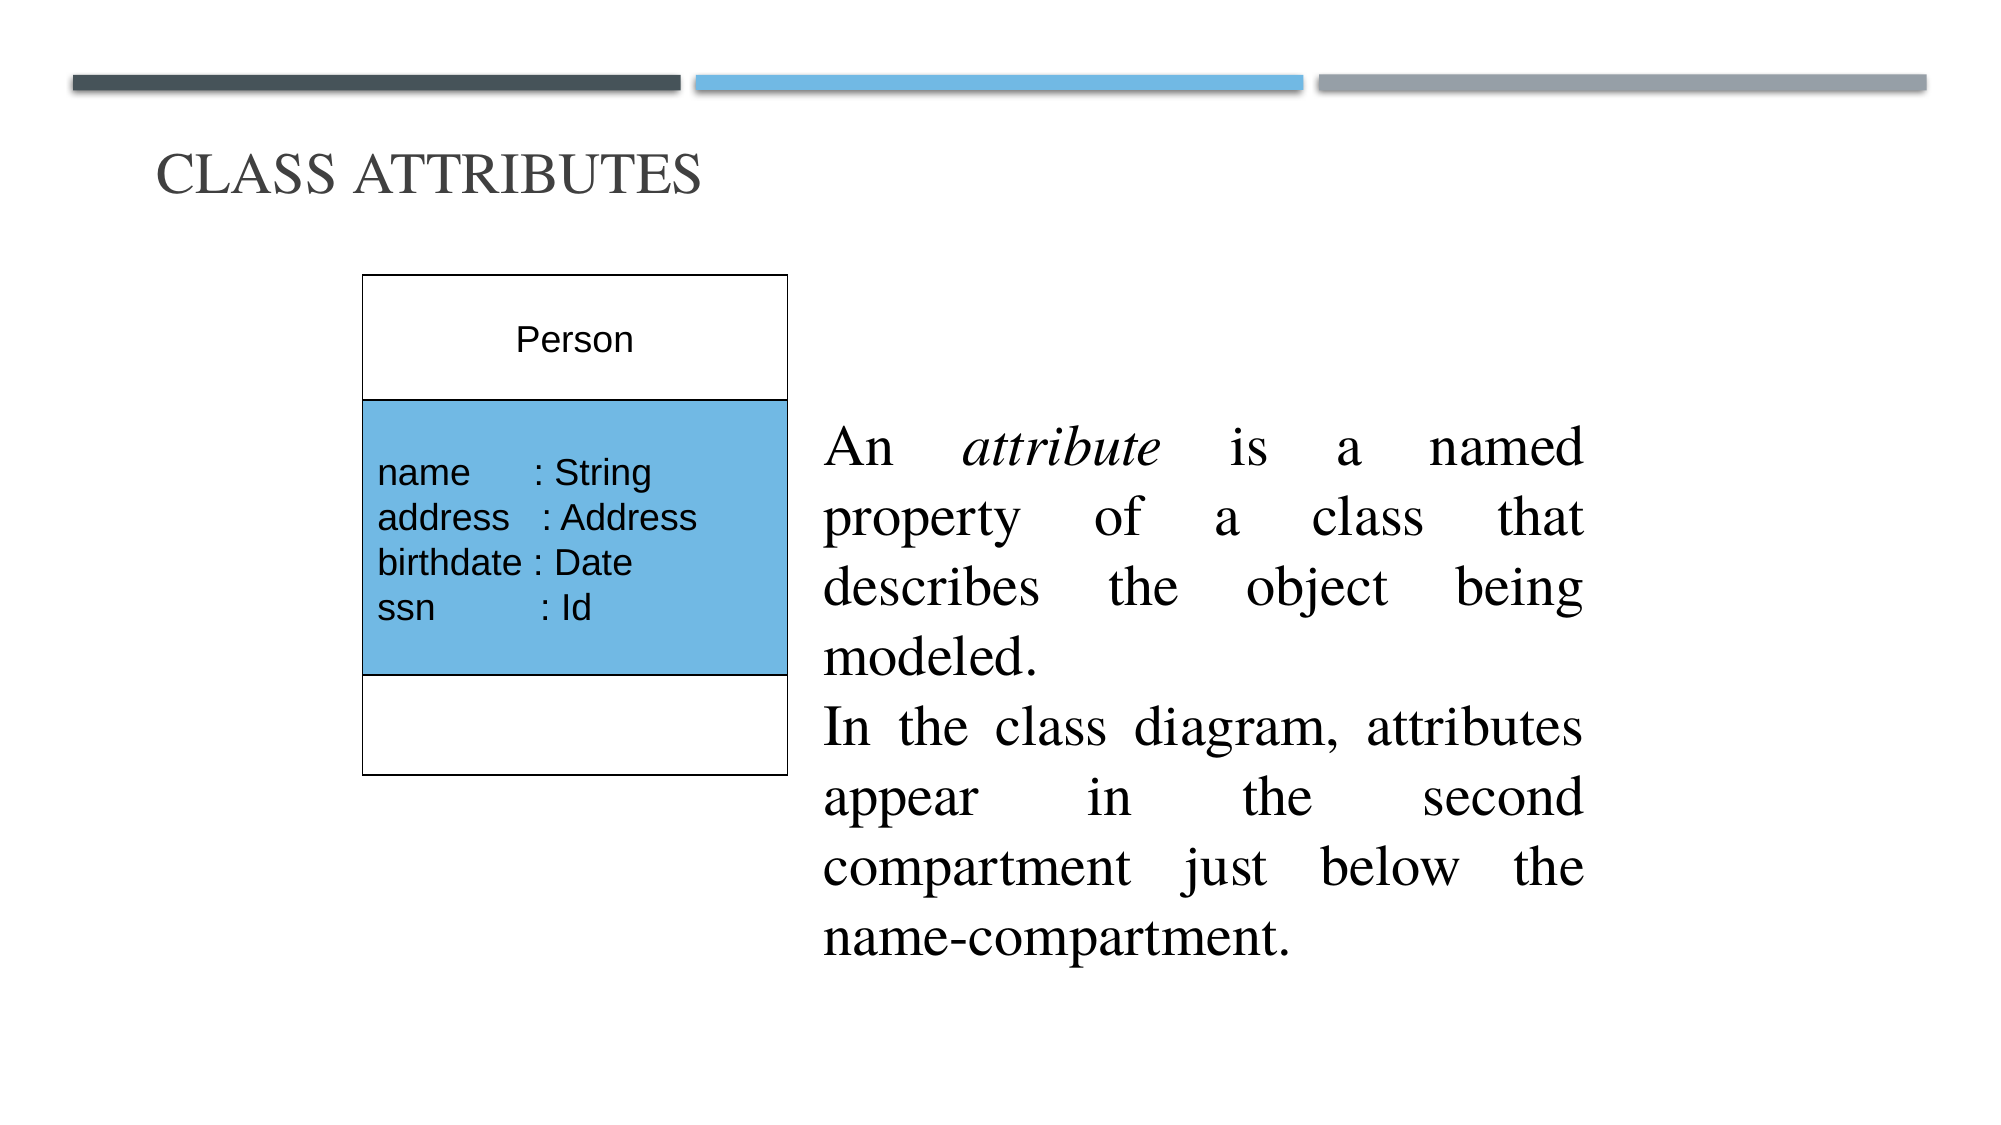

# Class Attributes
Person
name      : String
address   : Address
birthdate : Date
ssn          : Id

An attribute is a named property of a class that describes the object being modeled.
In the class diagram, attributes appear in the second compartment just below the name-compartment.